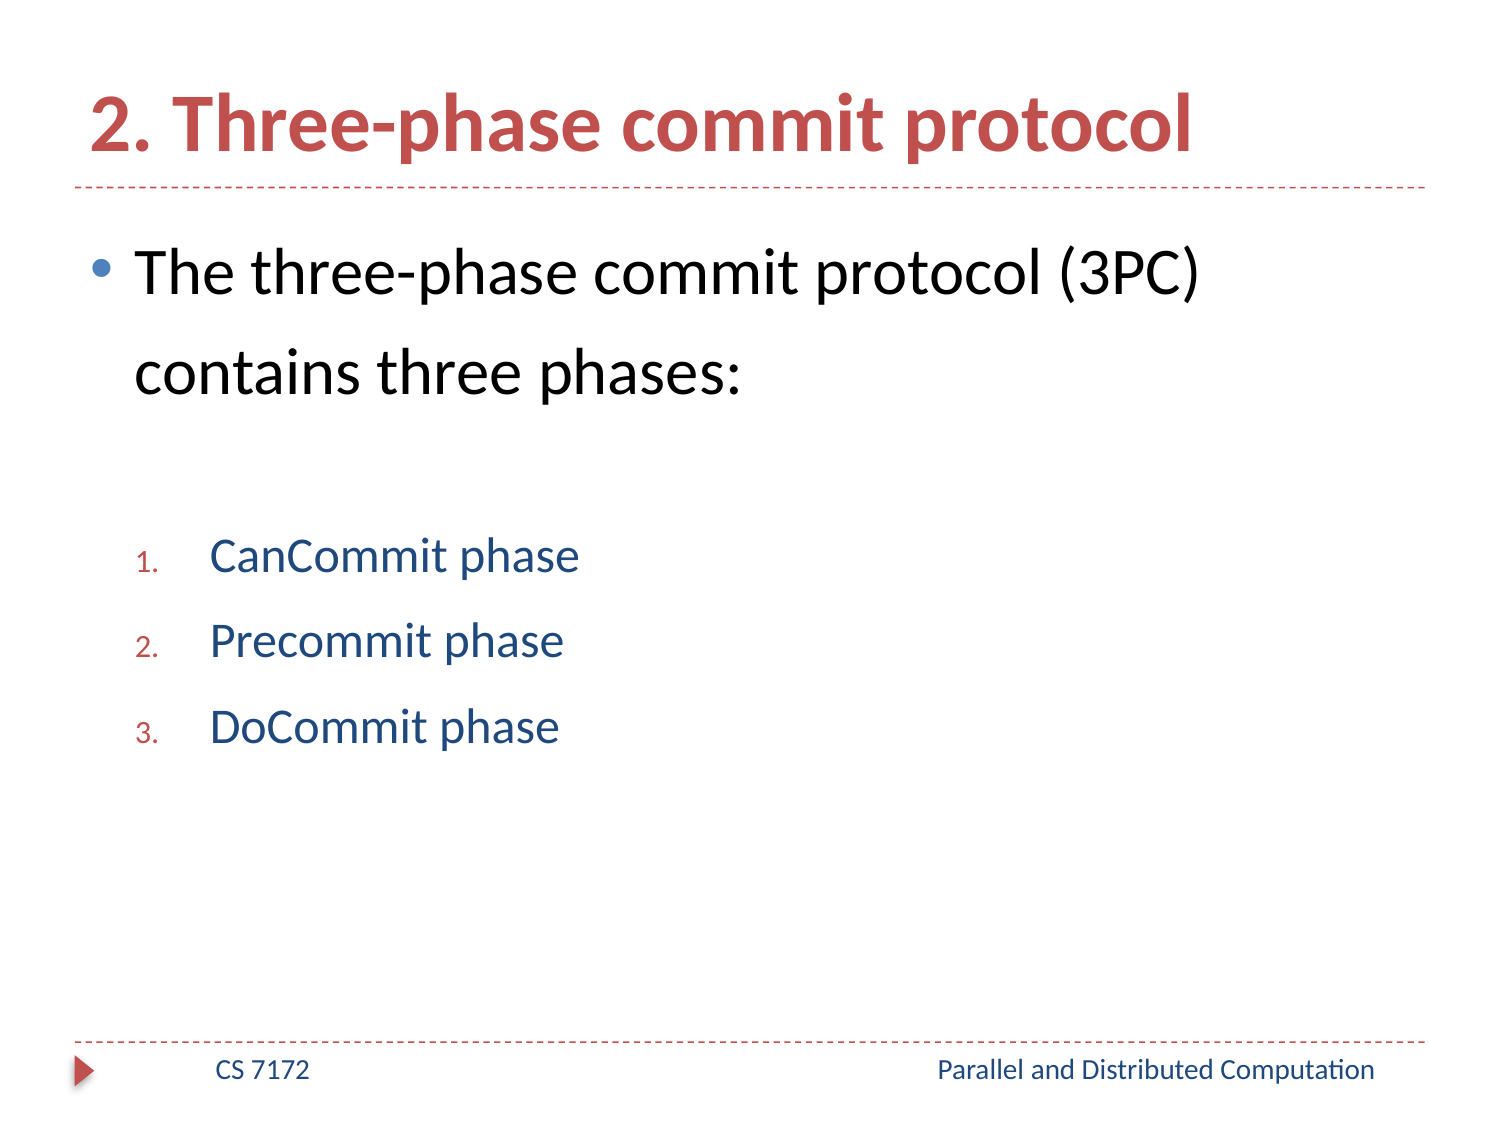

# 2. Three-phase commit protocol
The three-phase commit protocol (3PC) contains three phases:

CanCommit phase
Precommit phase
DoCommit phase
CS 7172
Parallel and Distributed Computation